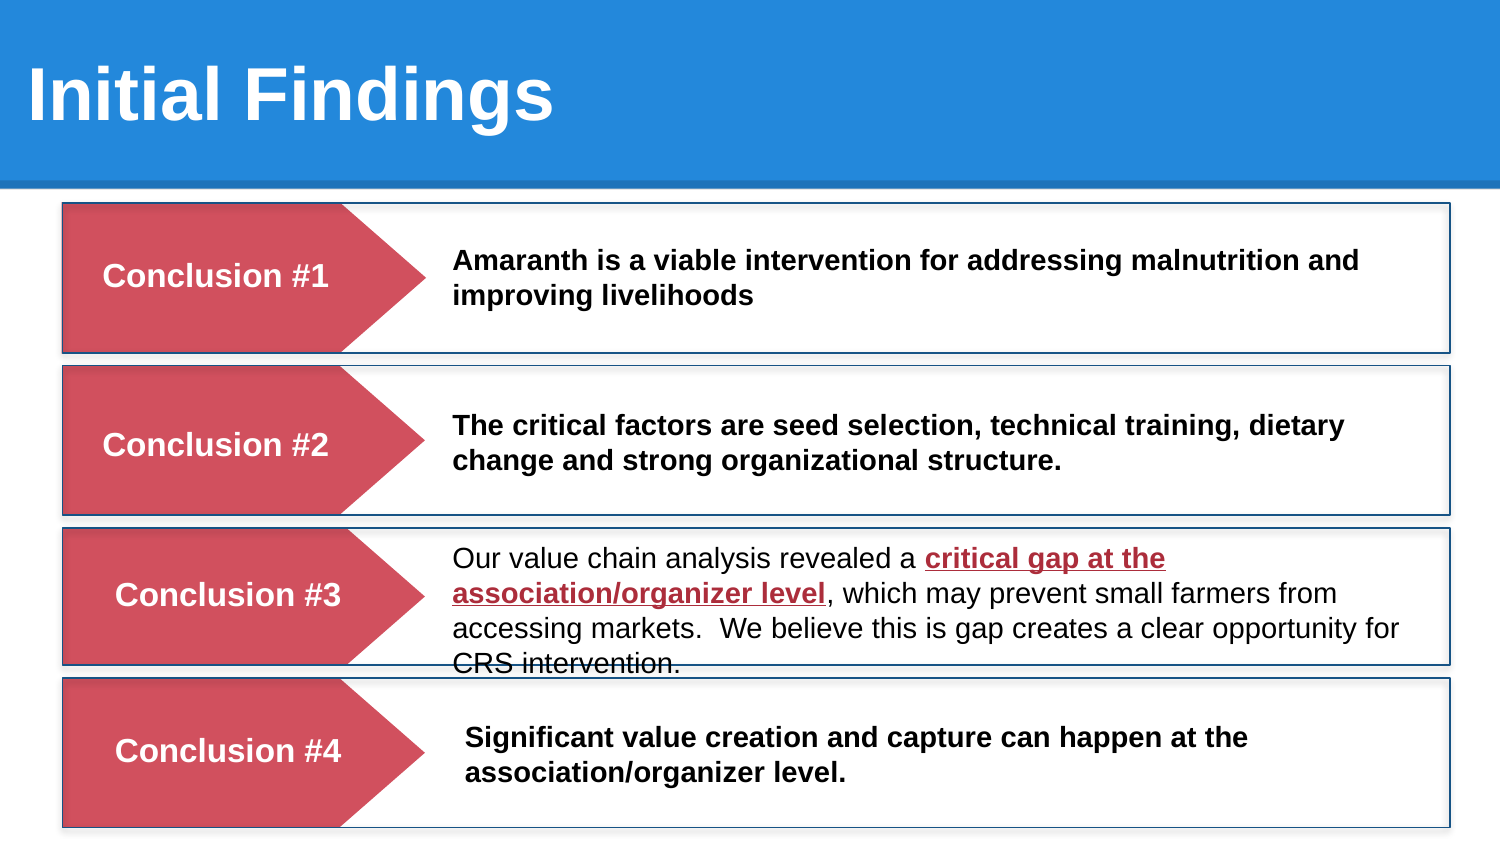

# Initial Findings

Amaranth is a viable intervention for addressing malnutrition and improving livelihoods
Conclusion #1

The critical factors are seed selection, technical training, dietary change and strong organizational structure.
Conclusion #2

Our value chain analysis revealed a critical gap at the association/organizer level, which may prevent small farmers from accessing markets.  We believe this is gap creates a clear opportunity for CRS intervention.
Conclusion #3

Significant value creation and capture can happen at the association/organizer level.
Conclusion #4